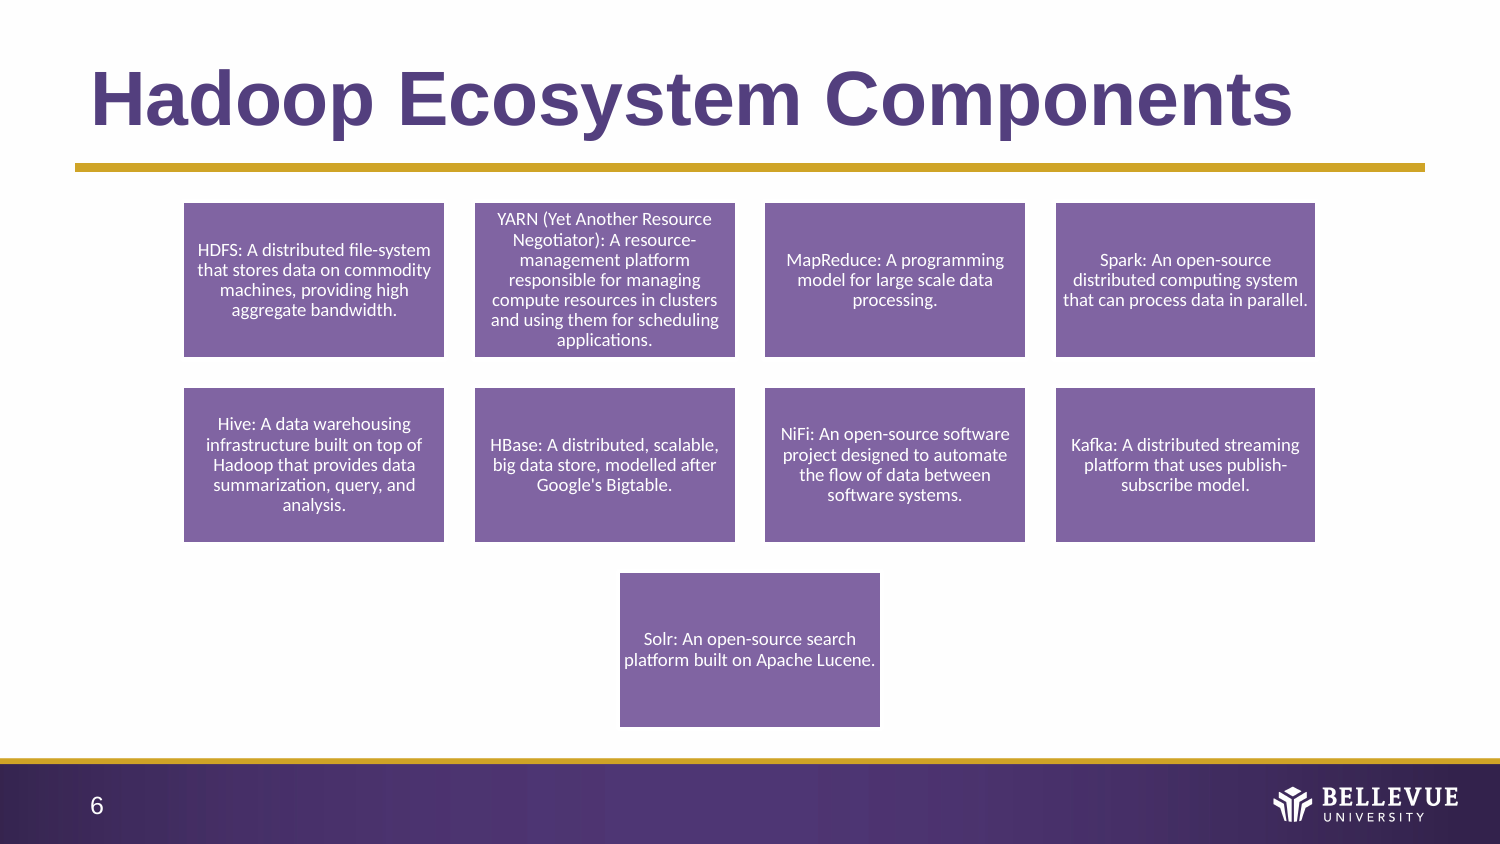

# Hadoop Ecosystem Components
HDFS: A distributed file-system that stores data on commodity machines, providing high aggregate bandwidth.
YARN (Yet Another Resource Negotiator): A resource-management platform responsible for managing compute resources in clusters and using them for scheduling applications.
MapReduce: A programming model for large scale data processing.
Spark: An open-source distributed computing system that can process data in parallel.
Hive: A data warehousing infrastructure built on top of Hadoop that provides data summarization, query, and analysis.
HBase: A distributed, scalable, big data store, modelled after Google's Bigtable.
NiFi: An open-source software project designed to automate the flow of data between software systems.
Kafka: A distributed streaming platform that uses publish-subscribe model.
Solr: An open-source search platform built on Apache Lucene.